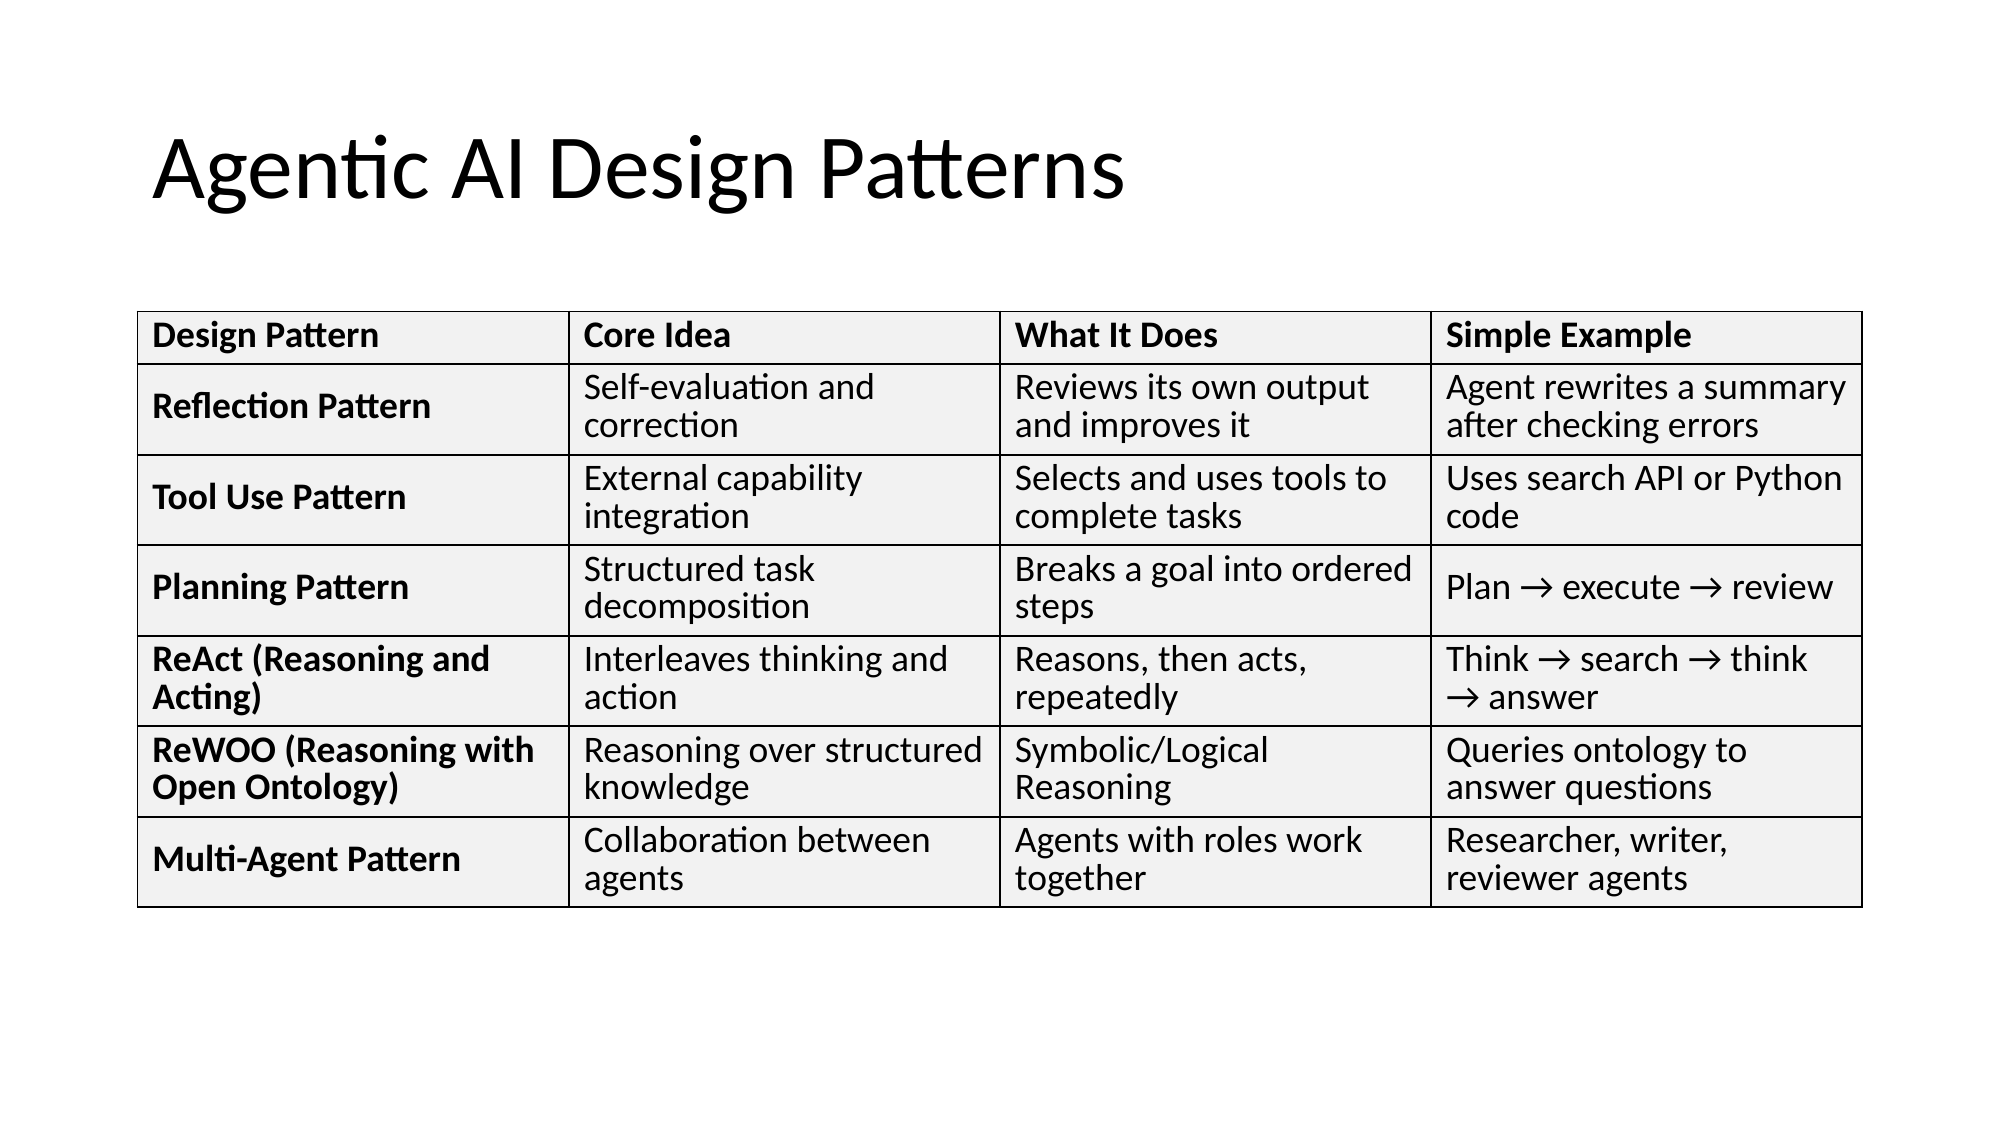

# Agentic AI Design Patterns
| Design Pattern | Core Idea | What It Does | Simple Example |
| --- | --- | --- | --- |
| Reflection Pattern | Self-evaluation and correction | Reviews its own output and improves it | Agent rewrites a summary after checking errors |
| Tool Use Pattern | External capability integration | Selects and uses tools to complete tasks | Uses search API or Python code |
| Planning Pattern | Structured task decomposition | Breaks a goal into ordered steps | Plan → execute → review |
| ReAct (Reasoning and Acting) | Interleaves thinking and action | Reasons, then acts, repeatedly | Think → search → think → answer |
| ReWOO (Reasoning with Open Ontology) | Reasoning over structured knowledge | Symbolic/Logical Reasoning | Queries ontology to answer questions |
| Multi-Agent Pattern | Collaboration between agents | Agents with roles work together | Researcher, writer, reviewer agents |